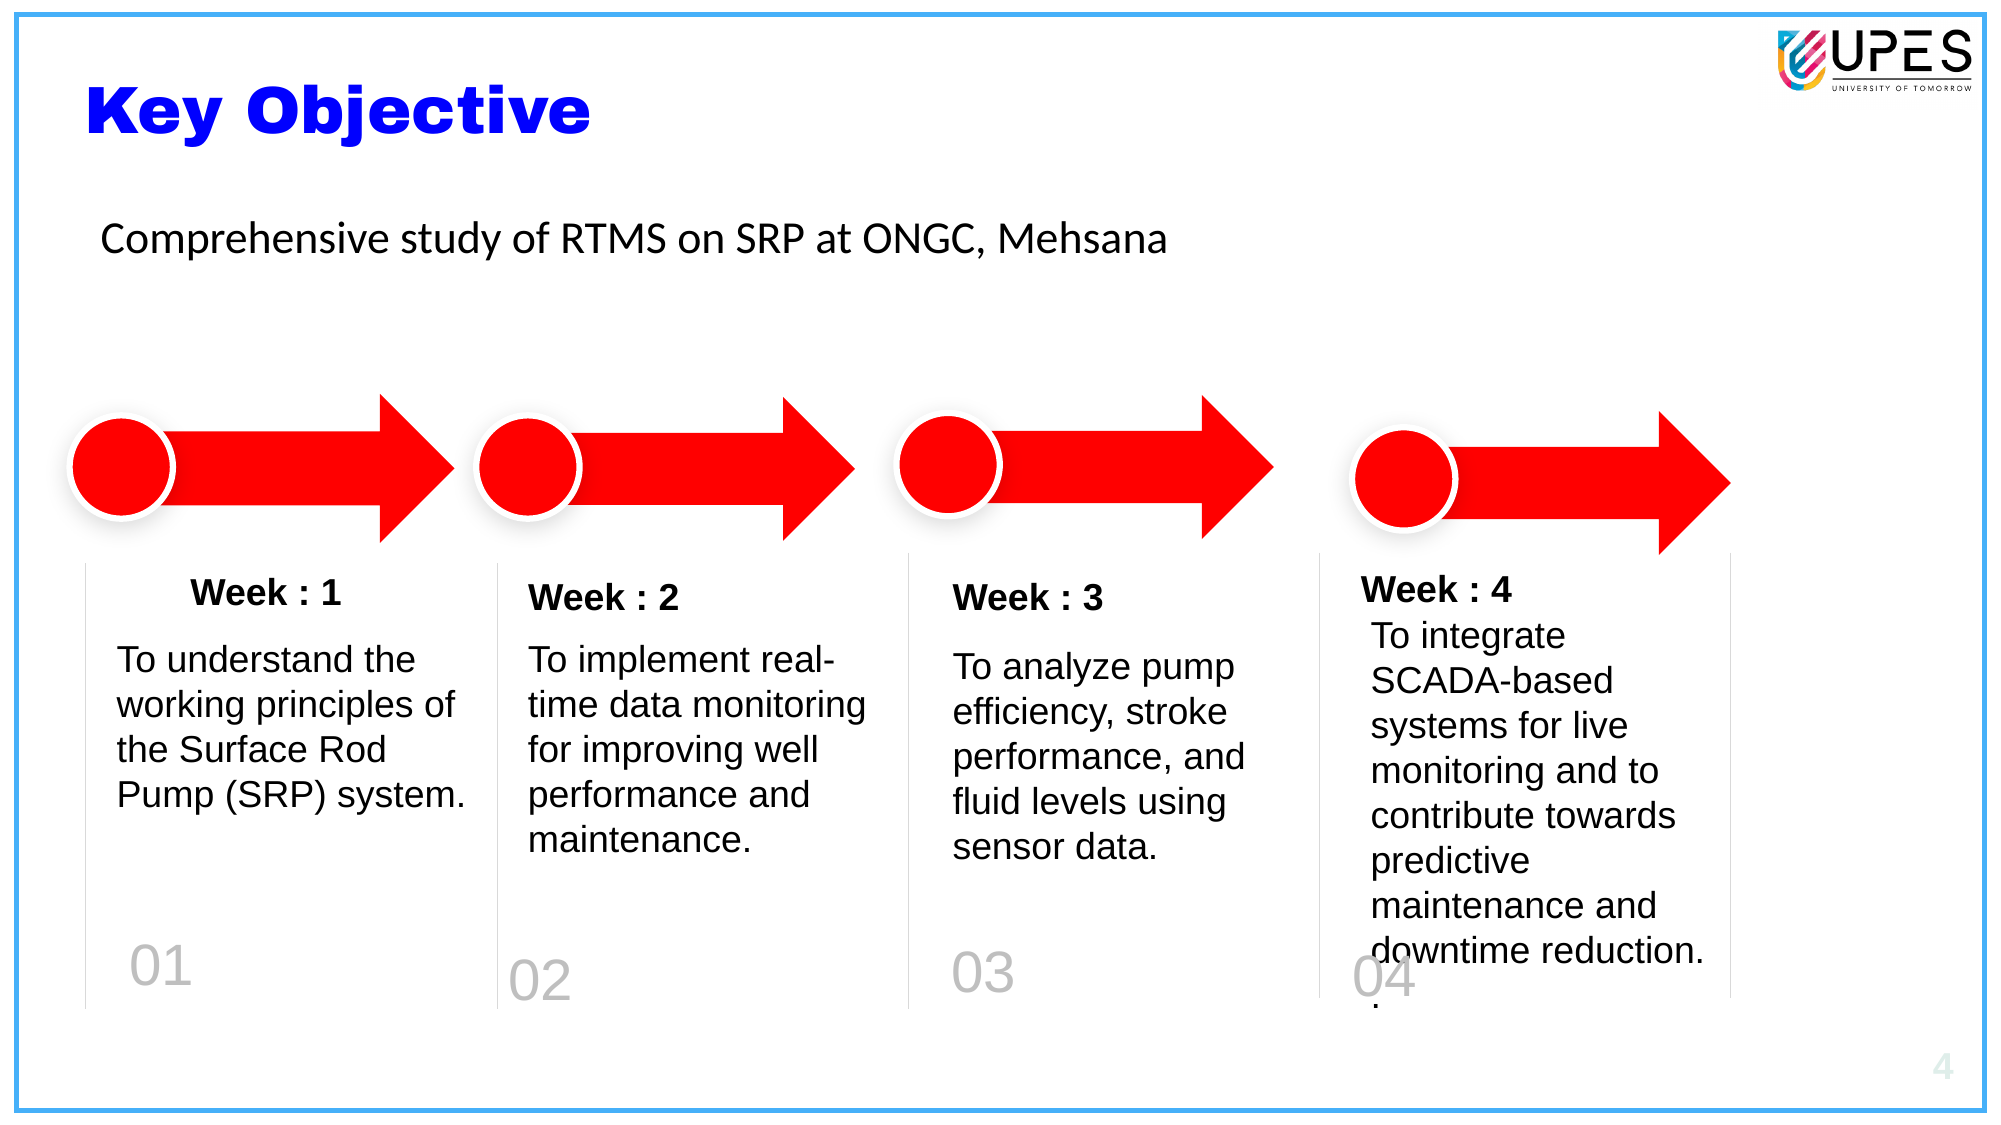

Key Objective
Comprehensive study of RTMS on SRP at ONGC, Mehsana

Week : 4
Week : 1
Week : 3
Week : 2
To integrate SCADA-based systems for live monitoring and to contribute towards predictive maintenance and downtime reduction.
.
To understand the working principles of the Surface Rod Pump (SRP) system.
To implement real-time data monitoring for improving well performance and maintenance.

To analyze pump efficiency, stroke performance, and fluid levels using sensor data.
01
03
04
02
4